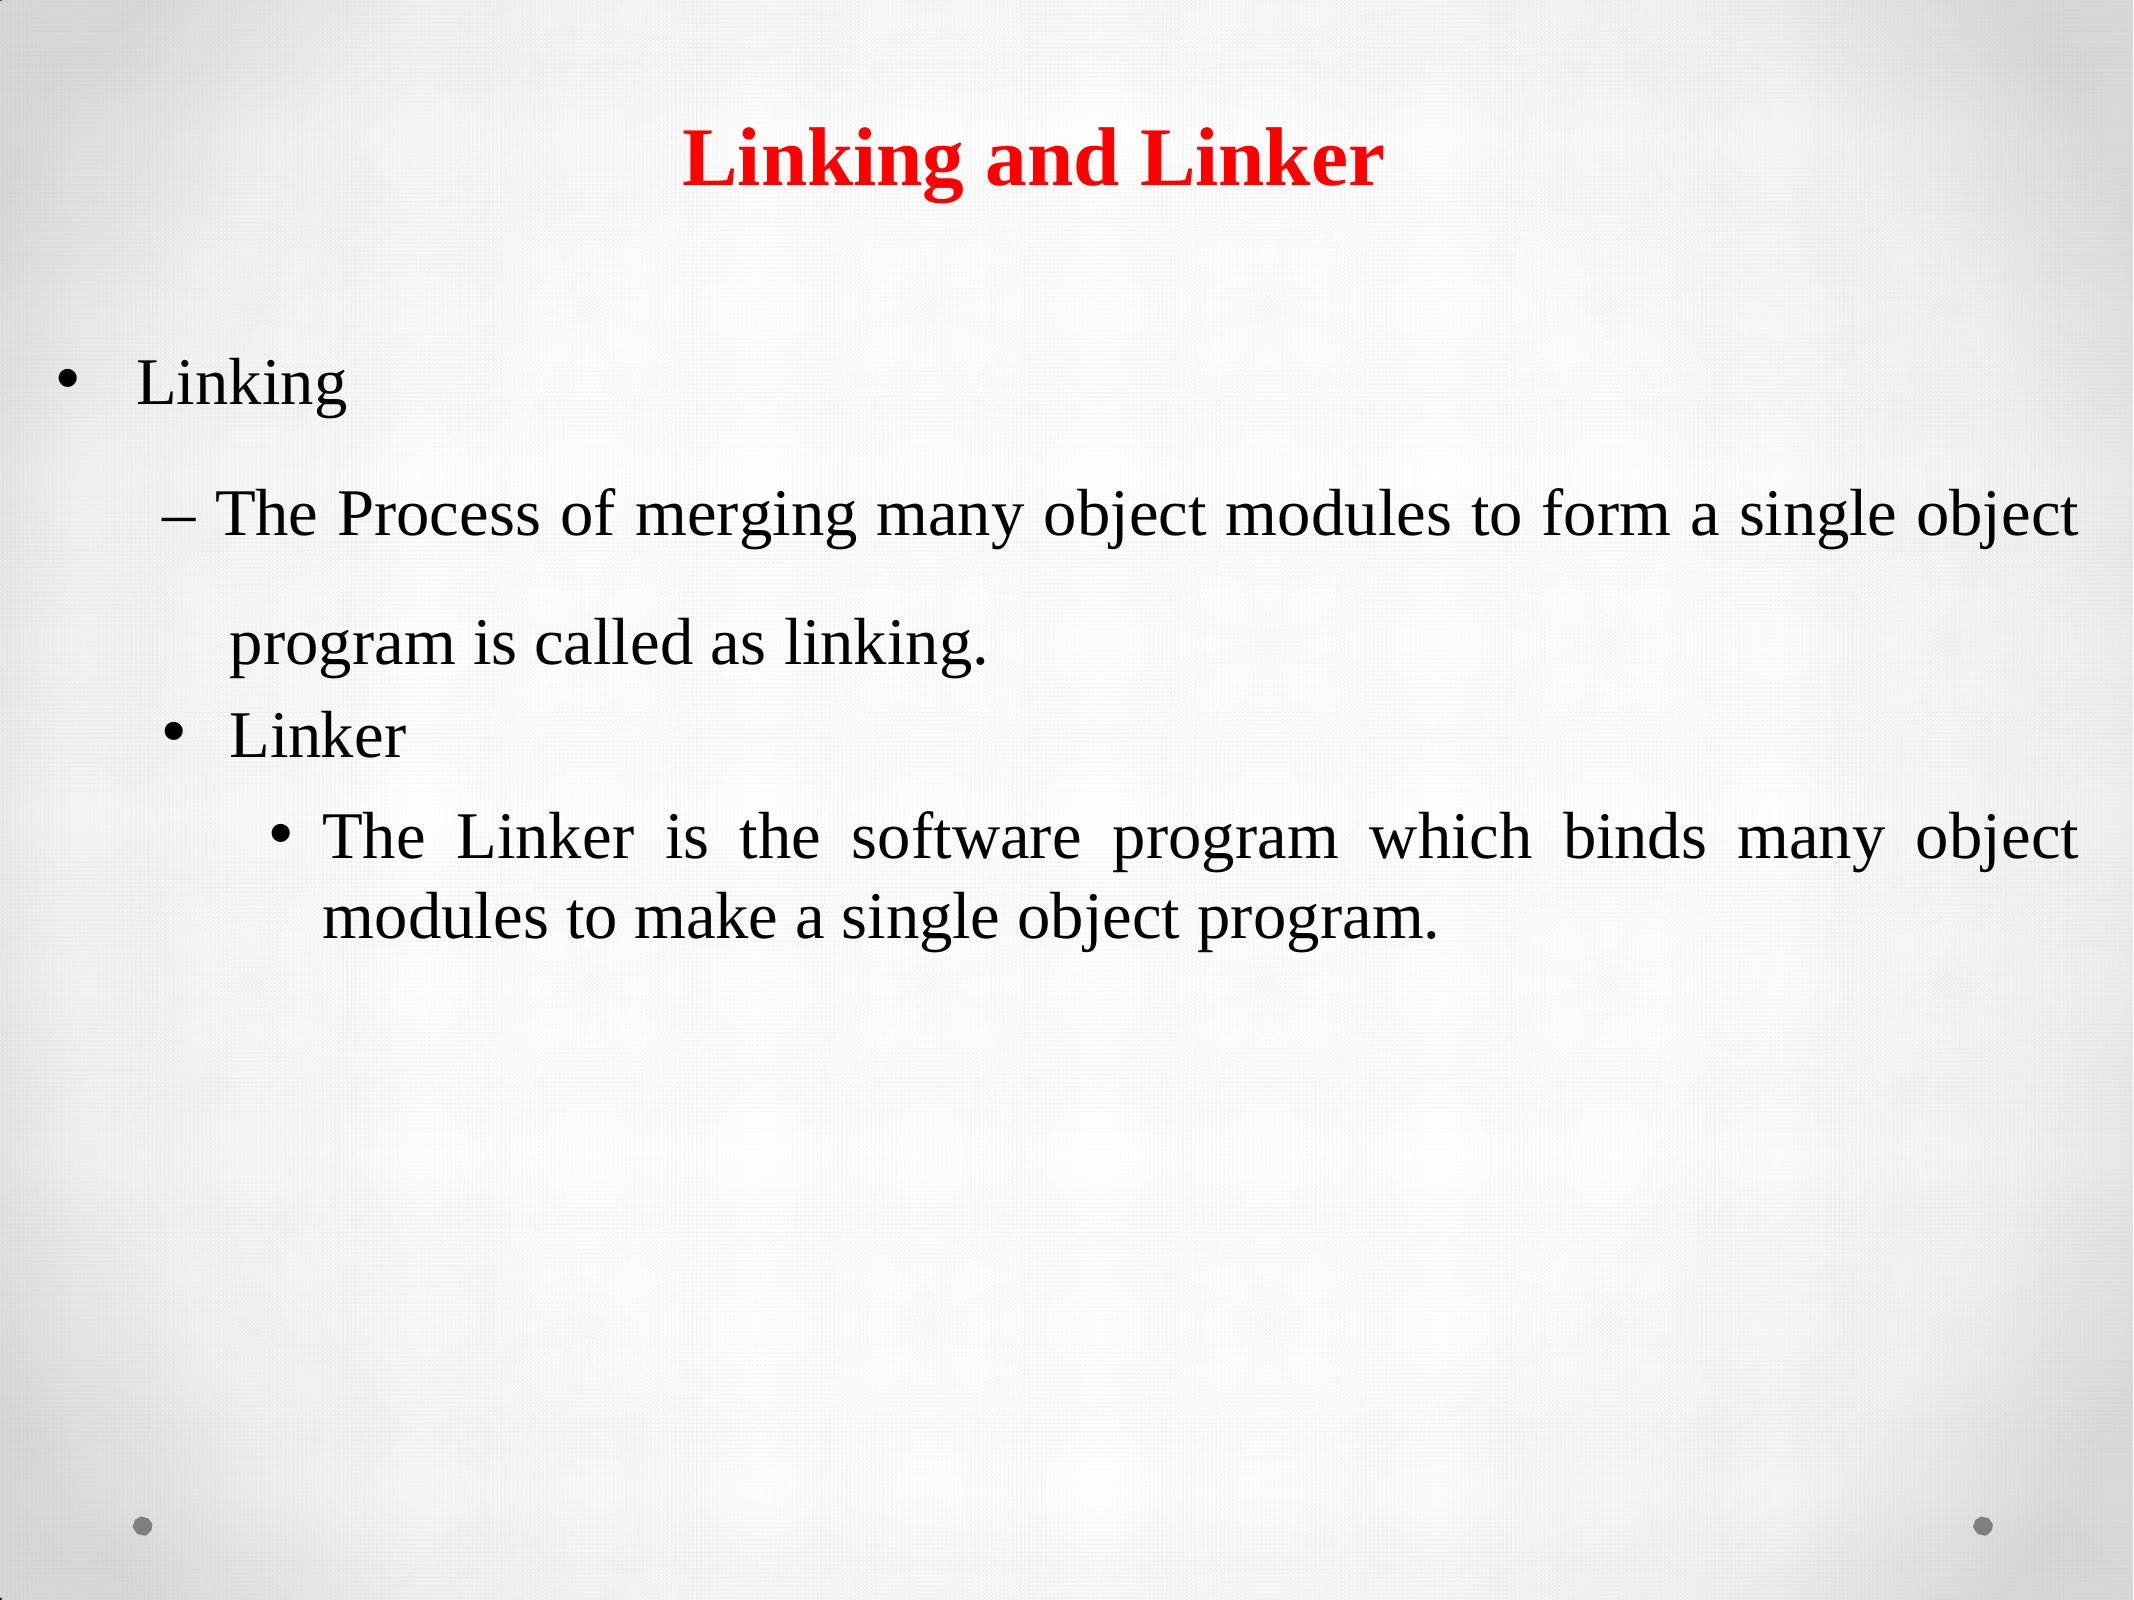

Linking and Linker
Linking
– The Process of merging many object modules to form a single object program is called as linking.
Linker
The Linker is the software program which binds many object modules to make a single object program.